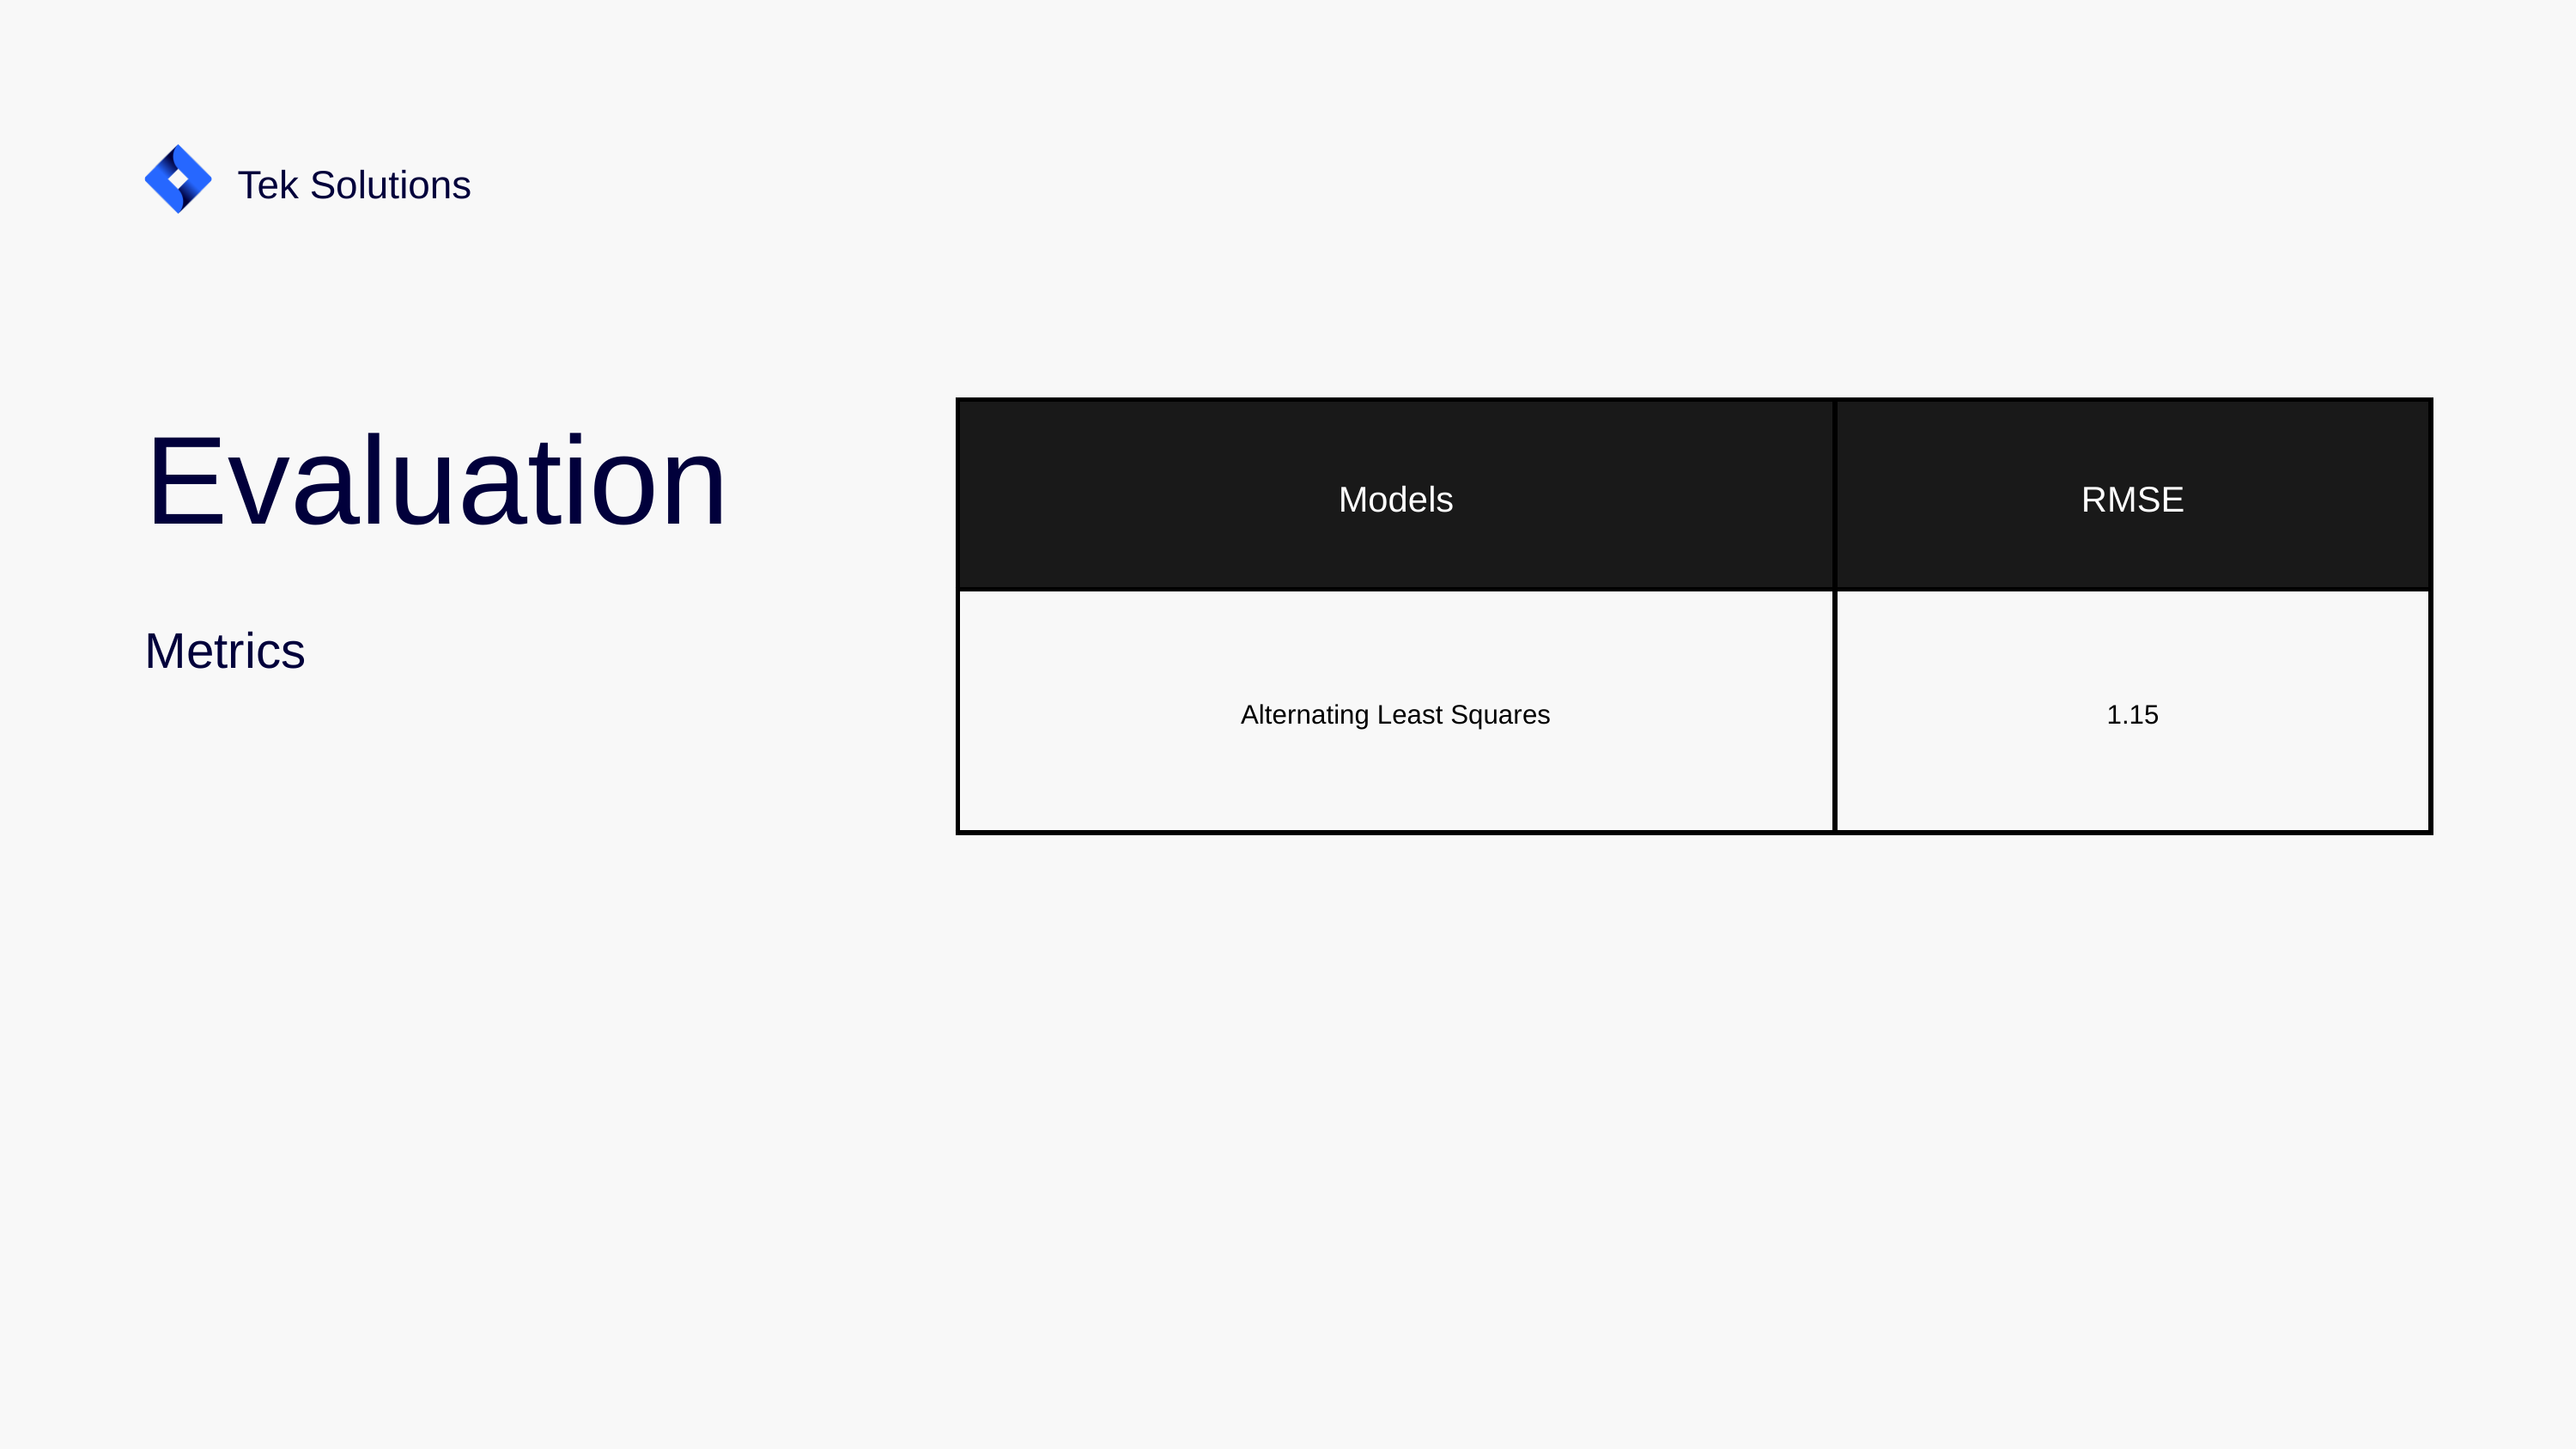

Tek Solutions
Evaluation
Metrics
| Models | RMSE |
| --- | --- |
| Alternating Least Squares | 1.15 |